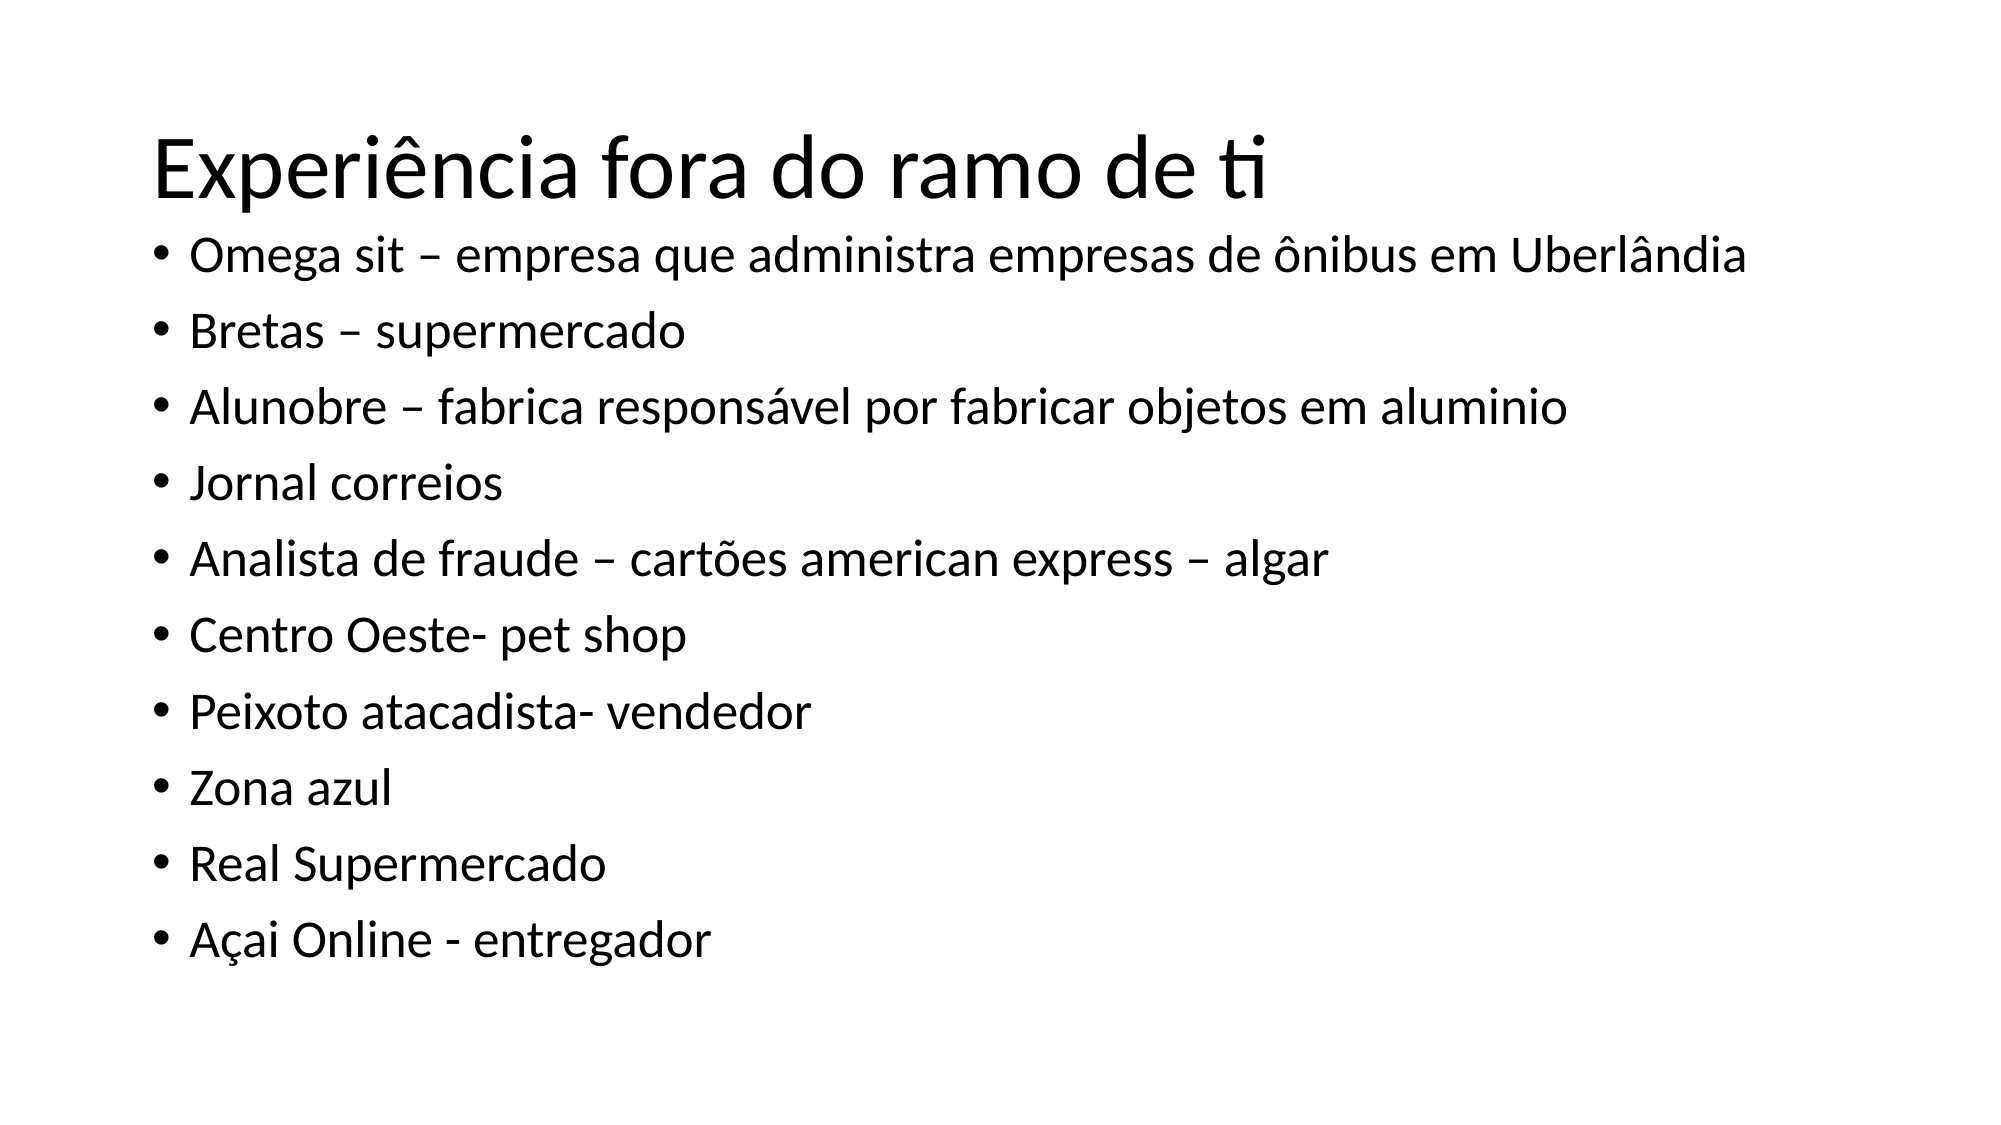

# Experiência fora do ramo de ti
Omega sit – empresa que administra empresas de ônibus em Uberlândia
Bretas – supermercado
Alunobre – fabrica responsável por fabricar objetos em aluminio
Jornal correios
Analista de fraude – cartões american express – algar
Centro Oeste- pet shop
Peixoto atacadista- vendedor
Zona azul
Real Supermercado
Açai Online - entregador